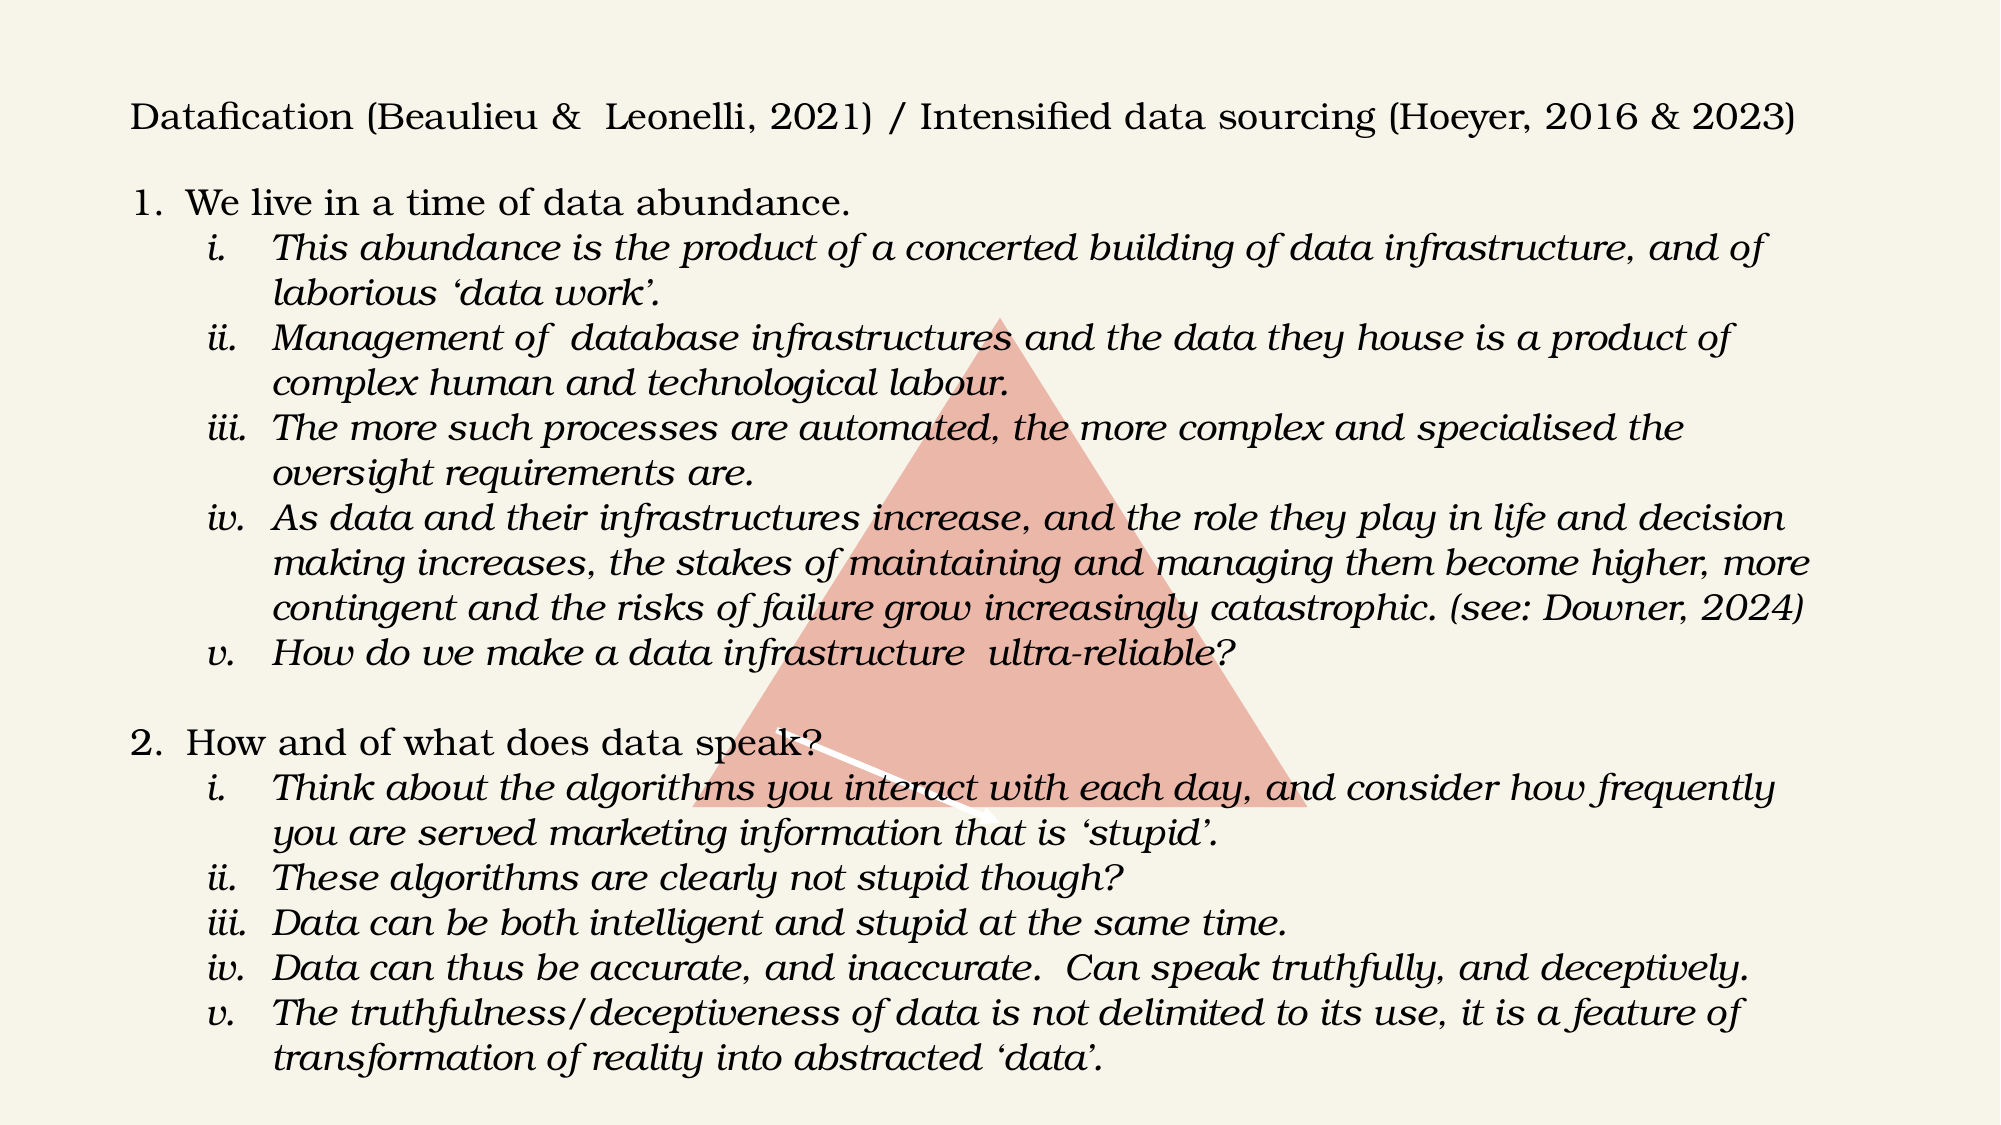

Datafication (Beaulieu &  Leonelli, 2021) / Intensified data sourcing (Hoeyer, 2016 & 2023)

We live in a time of data abundance.
This abundance is the product of a concerted building of data infrastructure, and of laborious ‘data work’.
Management of  database infrastructures and the data they house is a product of complex human and technological labour.
The more such processes are automated, the more complex and specialised the oversight requirements are.
As data and their infrastructures increase, and the role they play in life and decision making increases, the stakes of maintaining and managing them become higher, more contingent and the risks of failure grow increasingly catastrophic. (see: Downer, 2024)
How do we make a data infrastructure  ultra-reliable?

How and of what does data speak?
Think about the algorithms you interact with each day, and consider how frequently you are served marketing information that is ‘stupid’.
These algorithms are clearly not stupid though?
Data can be both intelligent and stupid at the same time.
Data can thus be accurate, and inaccurate.  Can speak truthfully, and deceptively.
The truthfulness/deceptiveness of data is not delimited to its use, it is a feature of transformation of reality into abstracted ‘data’.